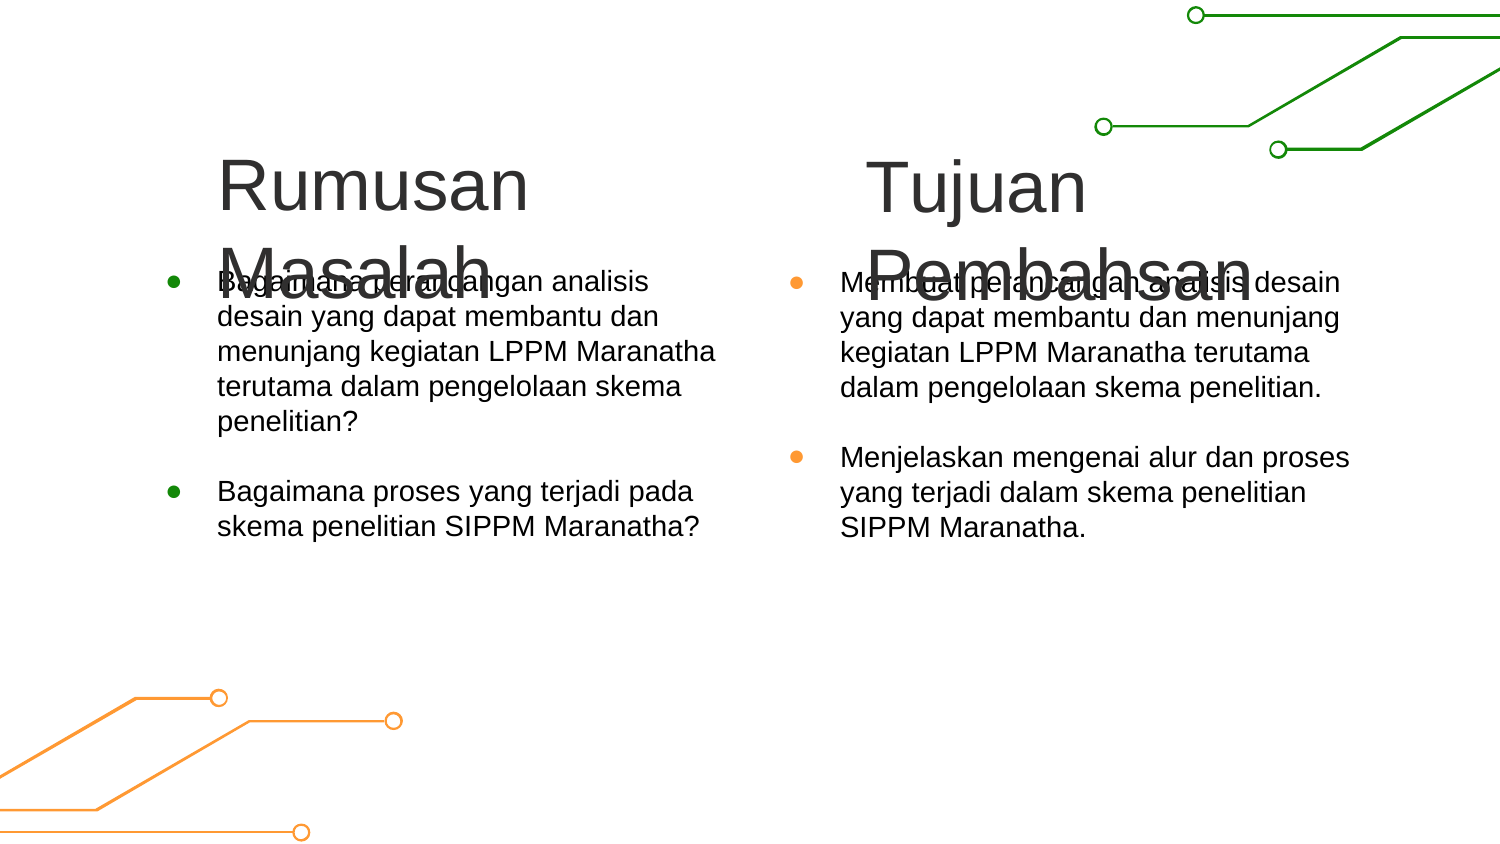

# Rumusan Masalah
Tujuan Pembahsan
Bagaimana perancangan analisis desain yang dapat membantu dan menunjang kegiatan LPPM Maranatha terutama dalam pengelolaan skema penelitian?

Bagaimana proses yang terjadi pada skema penelitian SIPPM Maranatha?

Membuat perancangan analisis desain yang dapat membantu dan menunjang kegiatan LPPM Maranatha terutama dalam pengelolaan skema penelitian.

Menjelaskan mengenai alur dan proses yang terjadi dalam skema penelitian SIPPM Maranatha.